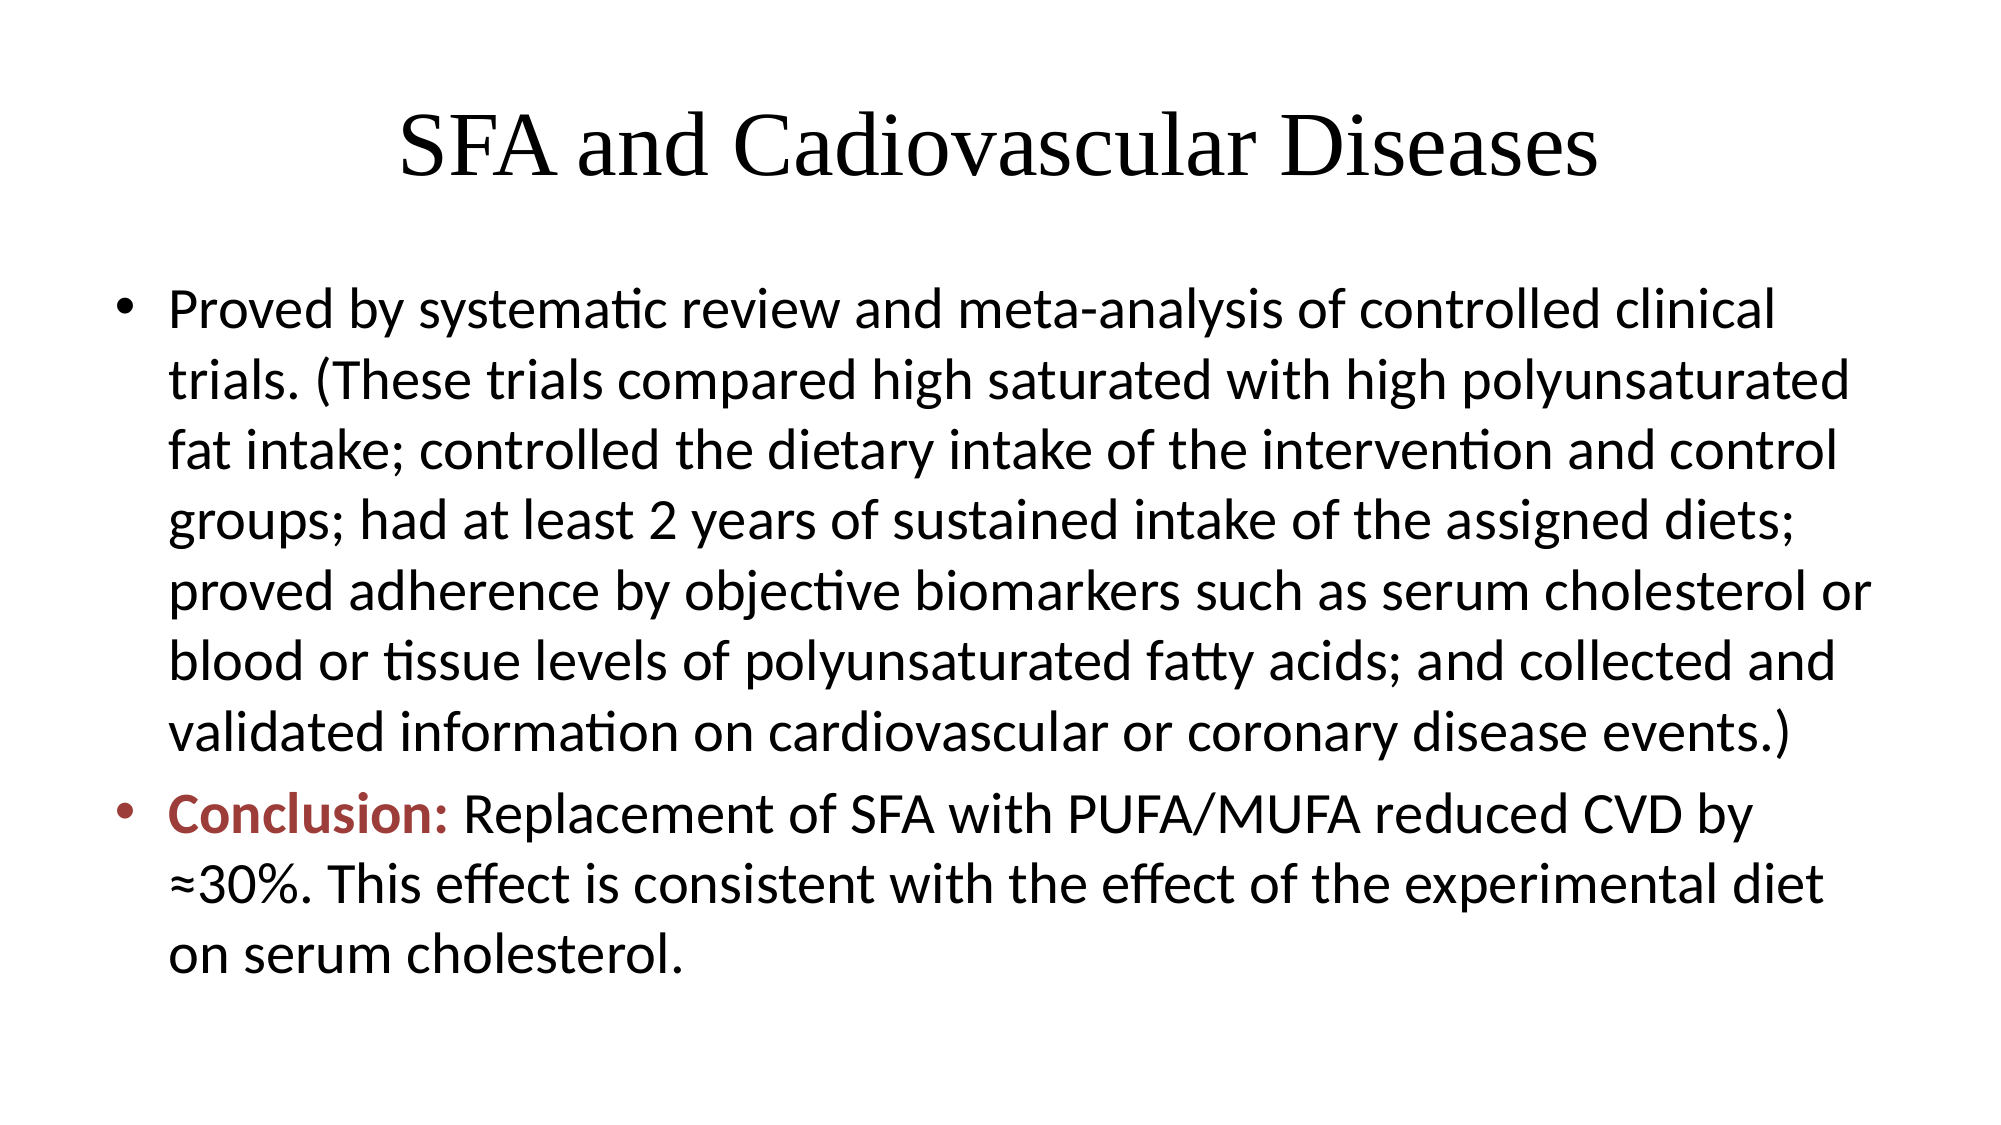

# SFA and Cadiovascular Diseases
Proved by systematic review and meta-analysis of controlled clinical trials. (These trials compared high saturated with high polyunsaturated fat intake; controlled the dietary intake of the intervention and control groups; had at least 2 years of sustained intake of the assigned diets; proved adherence by objective biomarkers such as serum cholesterol or blood or tissue levels of polyunsaturated fatty acids; and collected and validated information on cardiovascular or coronary disease events.)
Conclusion: Replacement of SFA with PUFA/MUFA reduced CVD by ≈30%. This effect is consistent with the effect of the experimental diet on serum cholesterol.